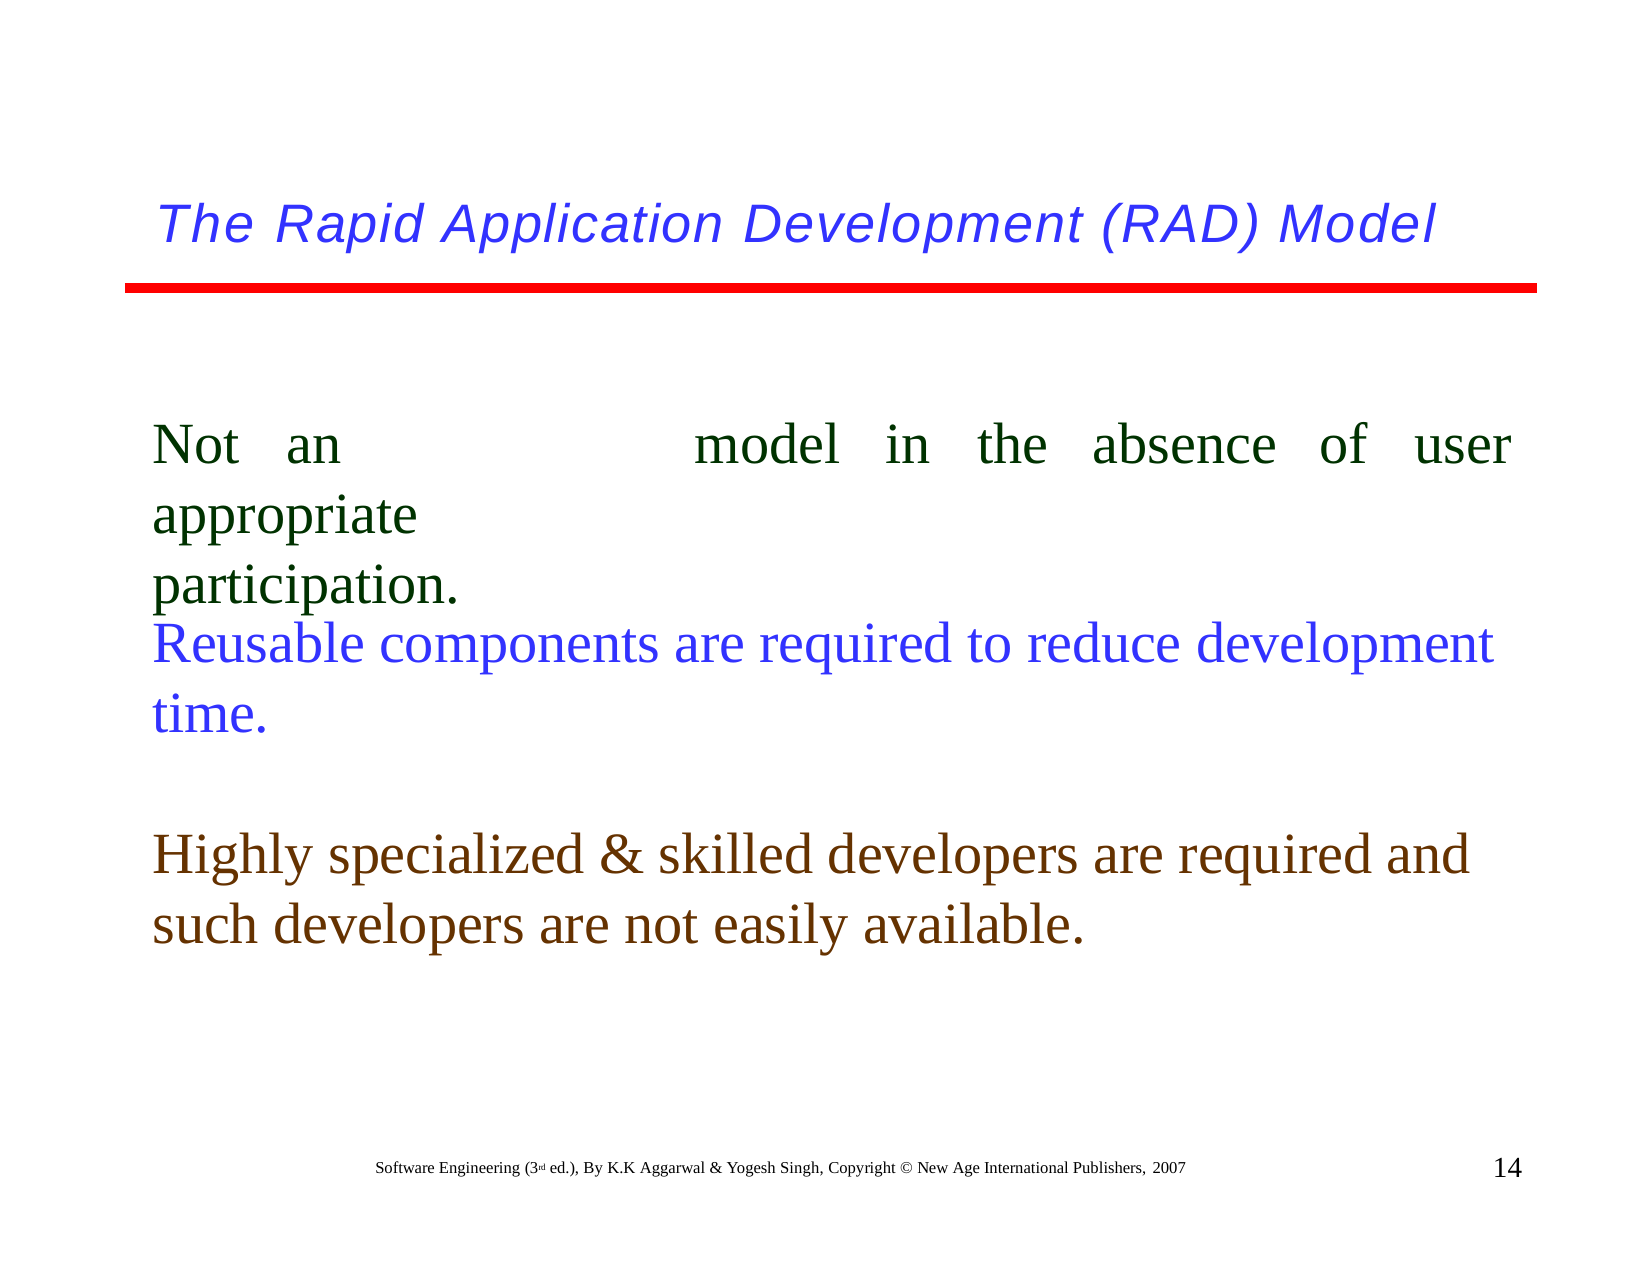

# The Rapid Application Development (RAD) Model

Not	an	appropriate  participation.
model
in	the	absence
of	user
Reusable components are required to reduce development  time.

Highly specialized & skilled developers are required and  such developers are not easily available.
14
Software Engineering (3rd  ed.), By K.K Aggarwal & Yogesh Singh, Copyright © New Age International Publishers, 2007